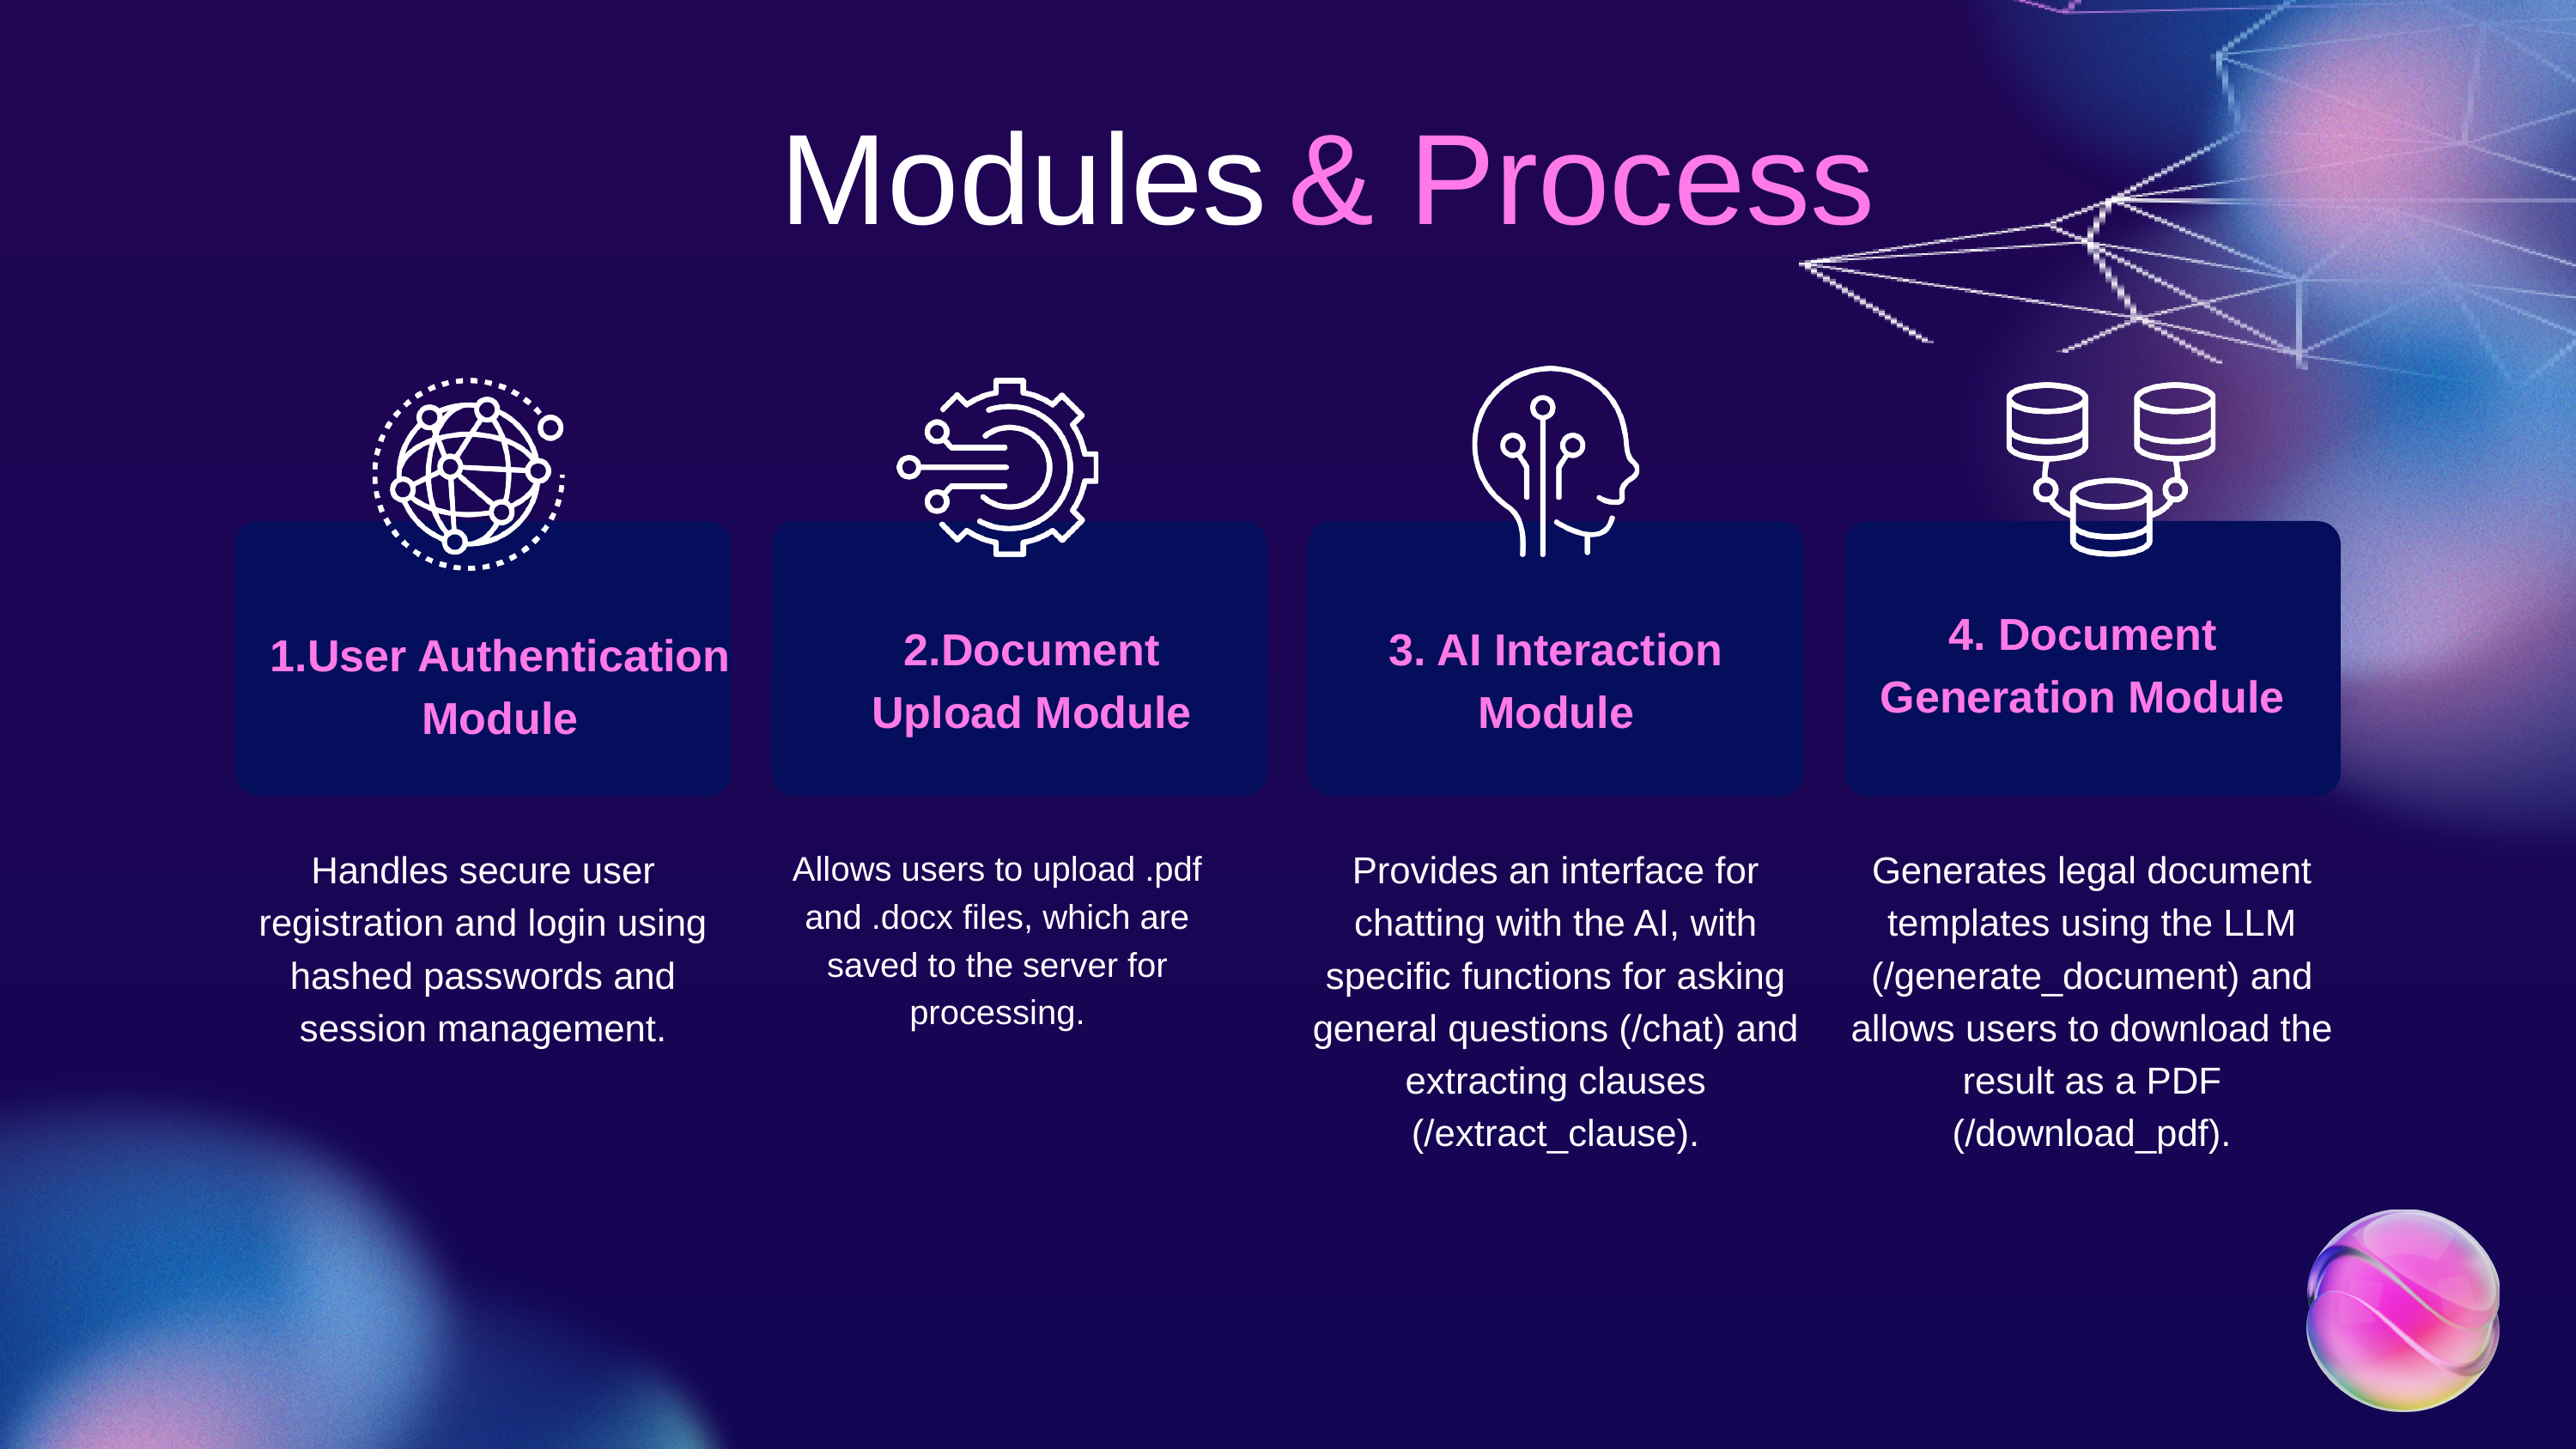

Modules
& Process

4. Document Generation Module
2.Document Upload Module
3. AI Interaction Module
1.User Authentication Module
Handles secure user registration and login using hashed passwords and session management.
Provides an interface for chatting with the AI, with specific functions for asking general questions (/chat) and extracting clauses (/extract_clause).
Generates legal document templates using the LLM (/generate_document) and allows users to download the result as a PDF (/download_pdf).
Allows users to upload .pdf and .docx files, which are saved to the server for processing.